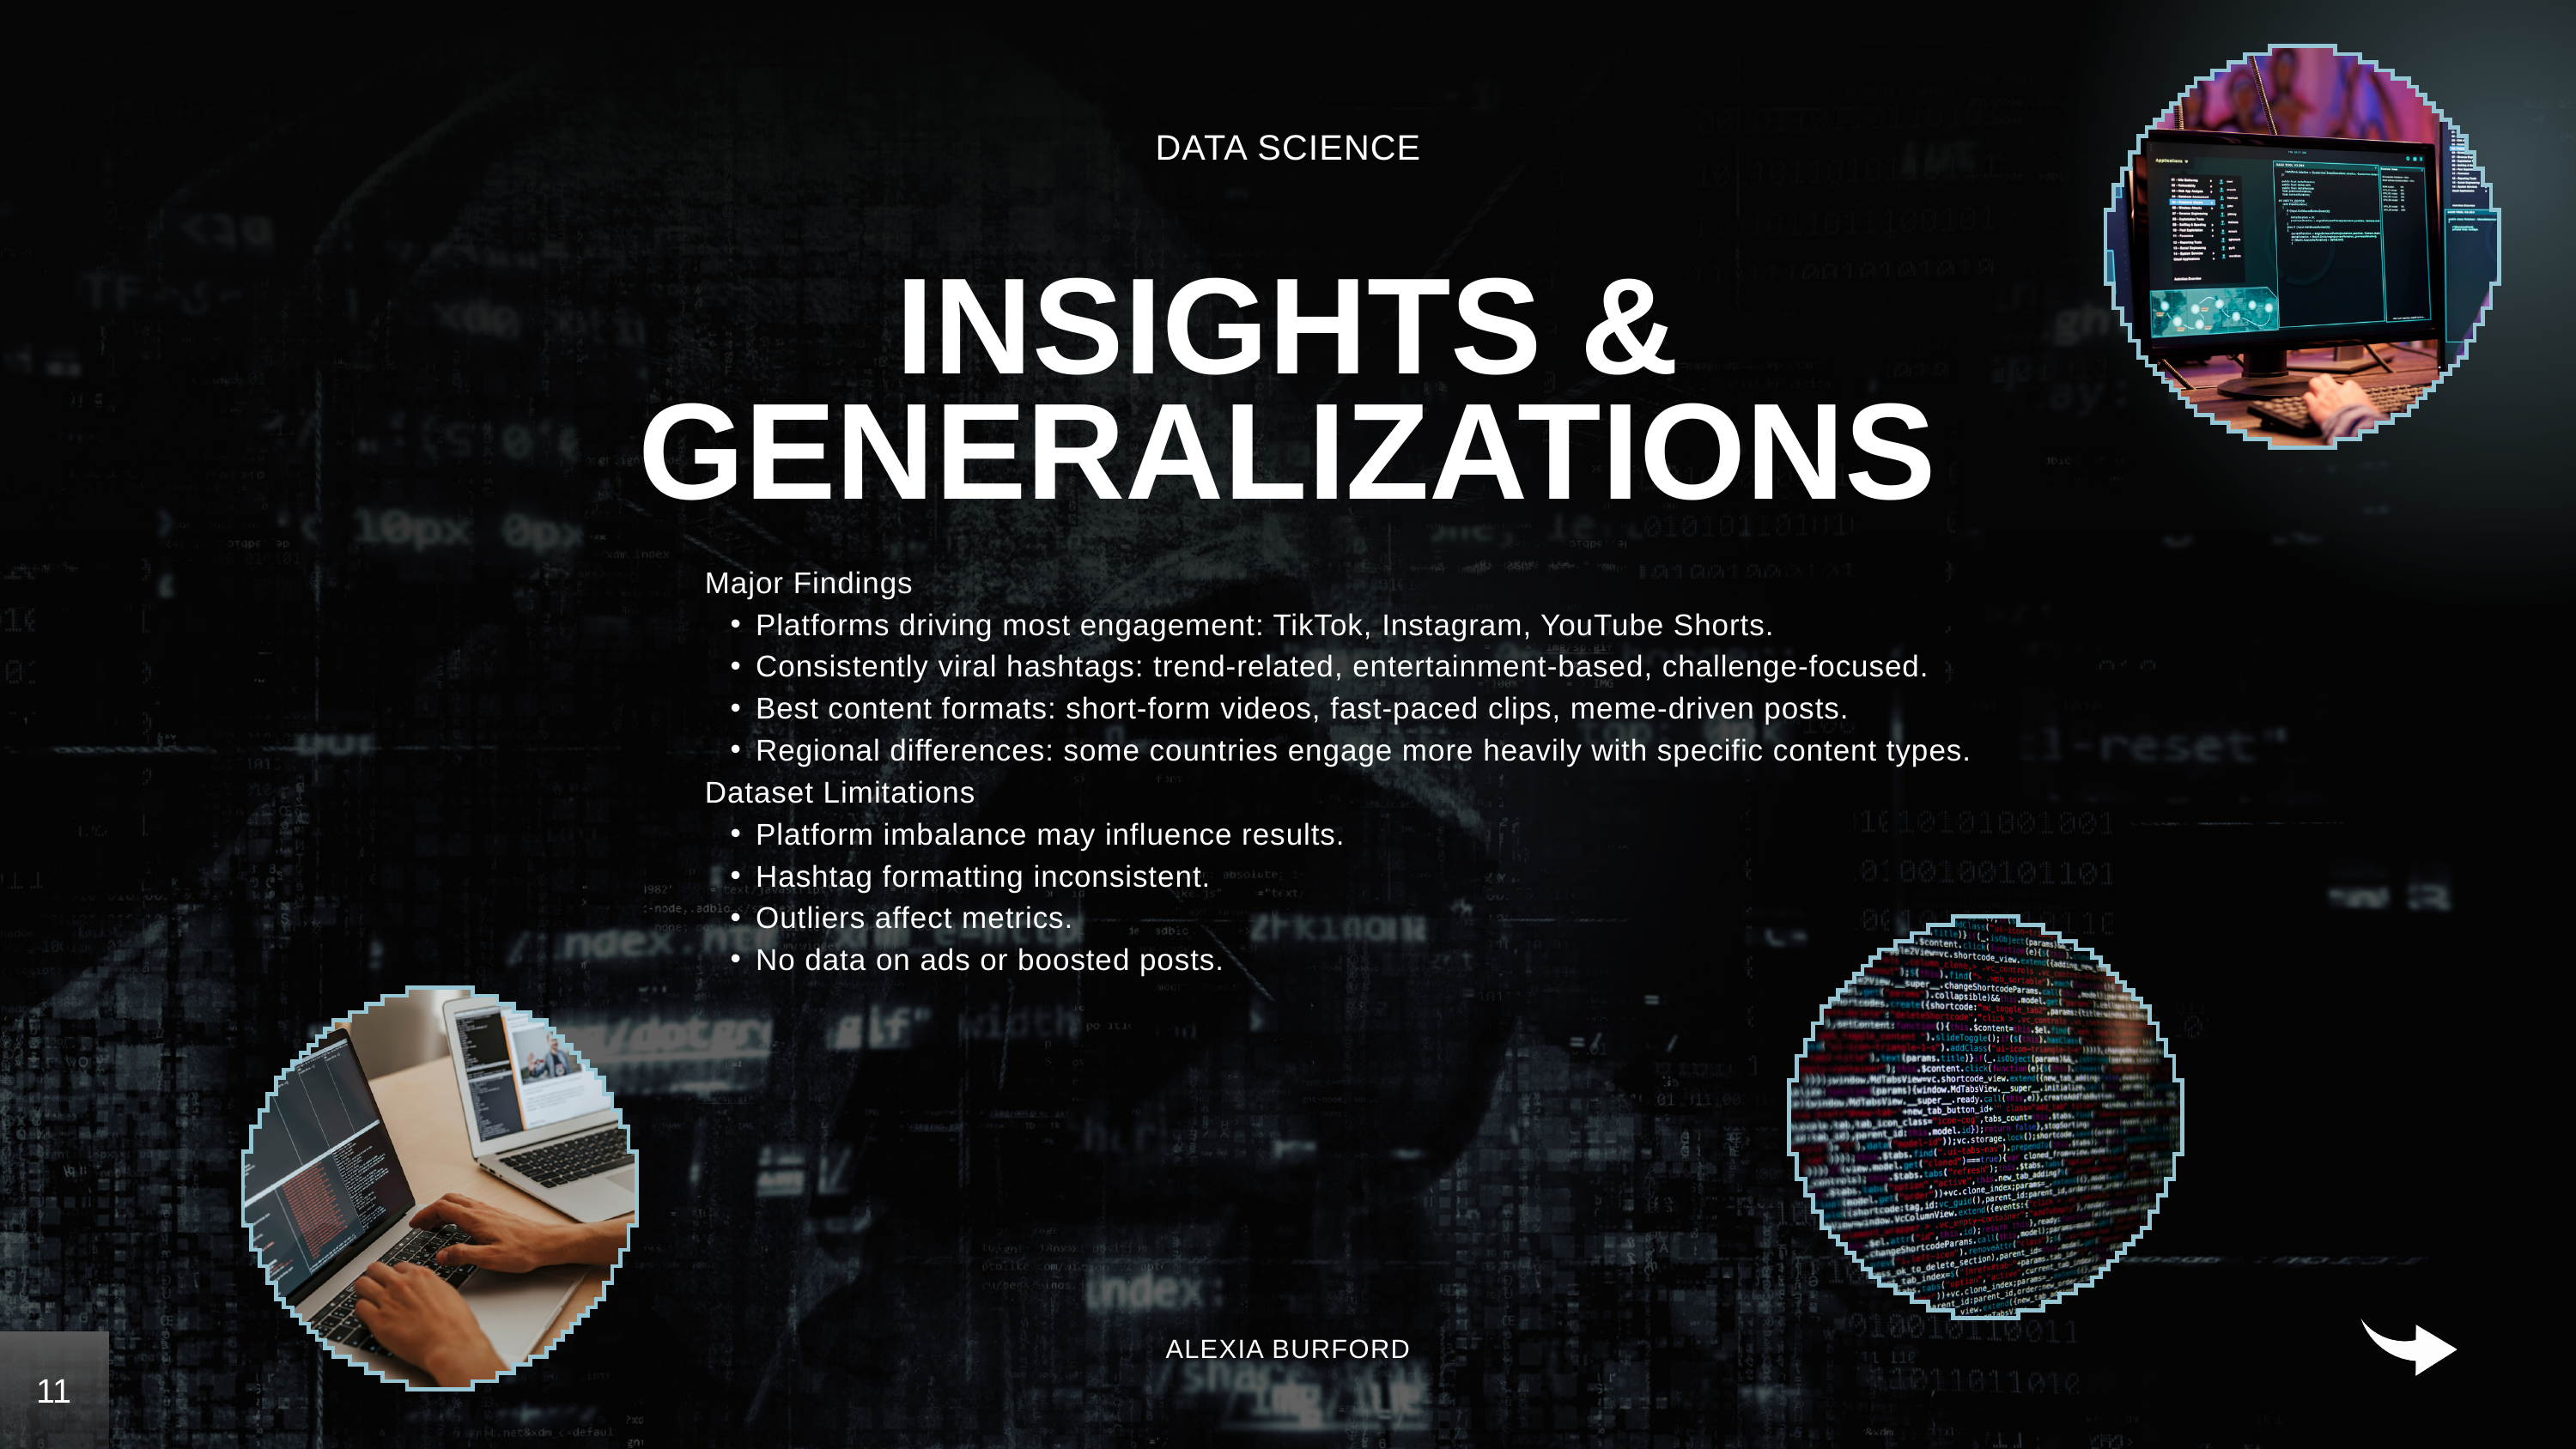

DATA SCIENCE
INSIGHTS & GENERALIZATIONS
Major Findings
Platforms driving most engagement: TikTok, Instagram, YouTube Shorts.
Consistently viral hashtags: trend-related, entertainment-based, challenge-focused.
Best content formats: short-form videos, fast-paced clips, meme-driven posts.
Regional differences: some countries engage more heavily with specific content types.
Dataset Limitations
Platform imbalance may influence results.
Hashtag formatting inconsistent.
Outliers affect metrics.
No data on ads or boosted posts.

ALEXIA BURFORD

11